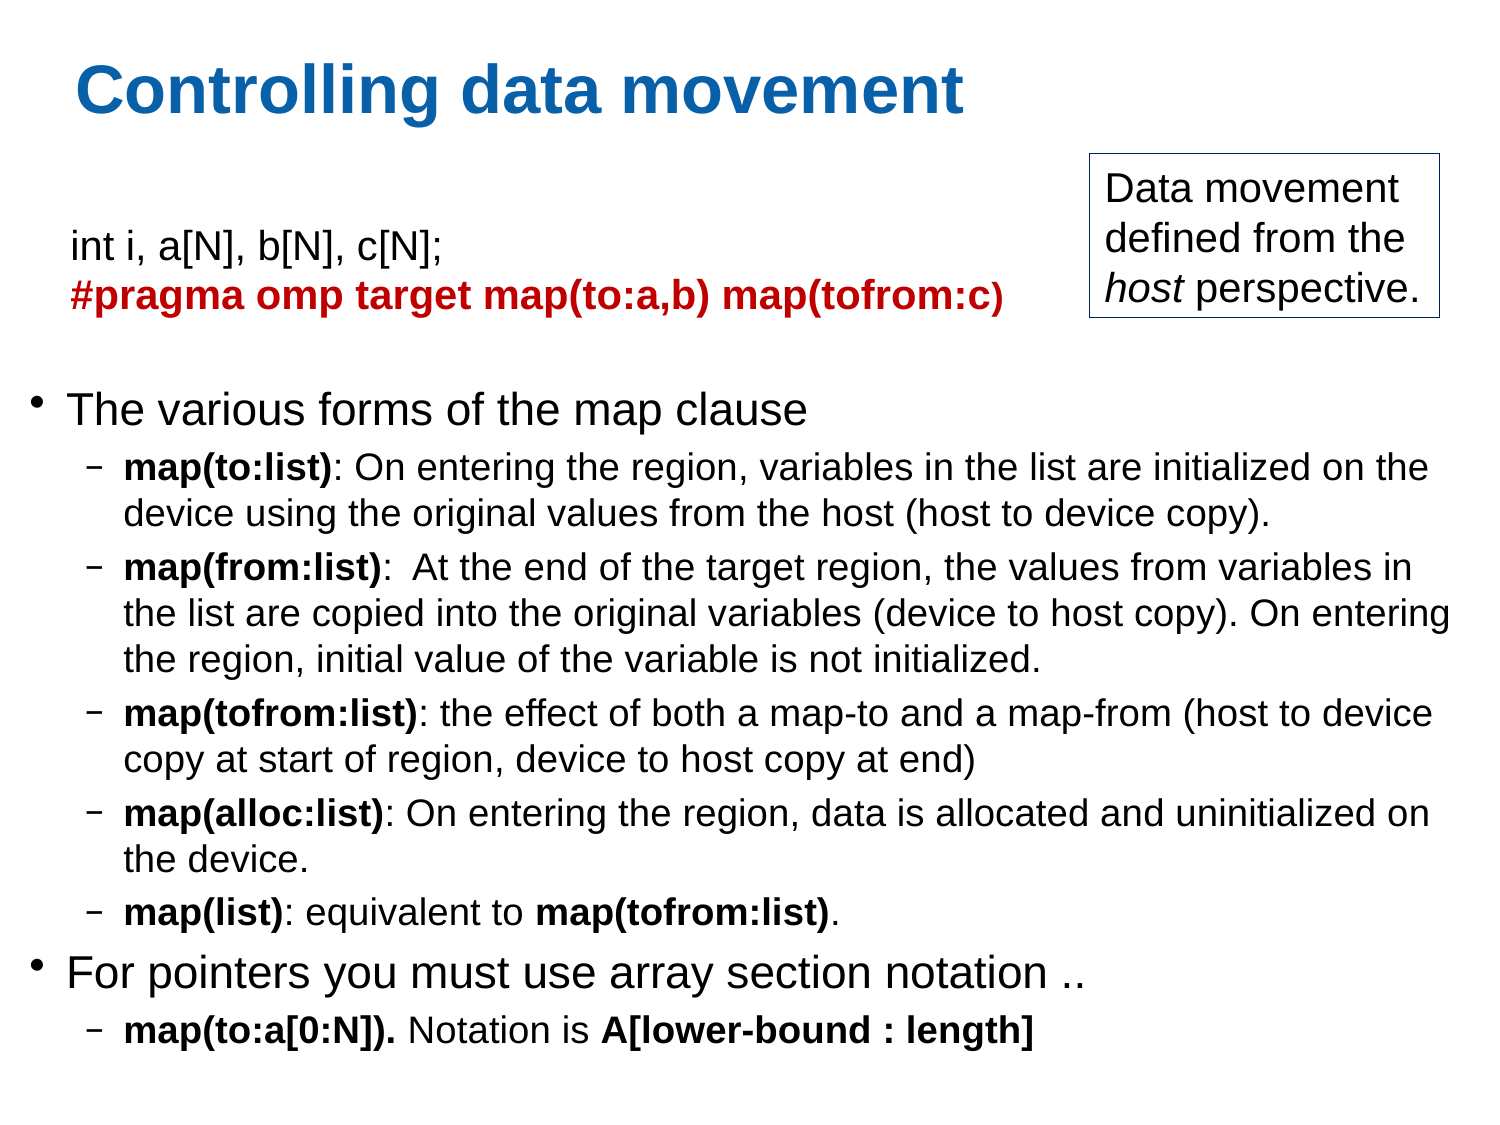

# Controlling data movement
Data movement defined from the host perspective.
int i, a[N], b[N], c[N];
#pragma omp target map(to:a,b) map(tofrom:c)
The various forms of the map clause
map(to:list): On entering the region, variables in the list are initialized on the device using the original values from the host (host to device copy).
map(from:list):  At the end of the target region, the values from variables in the list are copied into the original variables (device to host copy). On entering the region, initial value of the variable is not initialized.
map(tofrom:list): the effect of both a map-to and a map-from (host to device copy at start of region, device to host copy at end)
map(alloc:list): On entering the region, data is allocated and uninitialized on the device.
map(list): equivalent to map(tofrom:list).
For pointers you must use array section notation ..
map(to:a[0:N]). Notation is A[lower-bound : length]